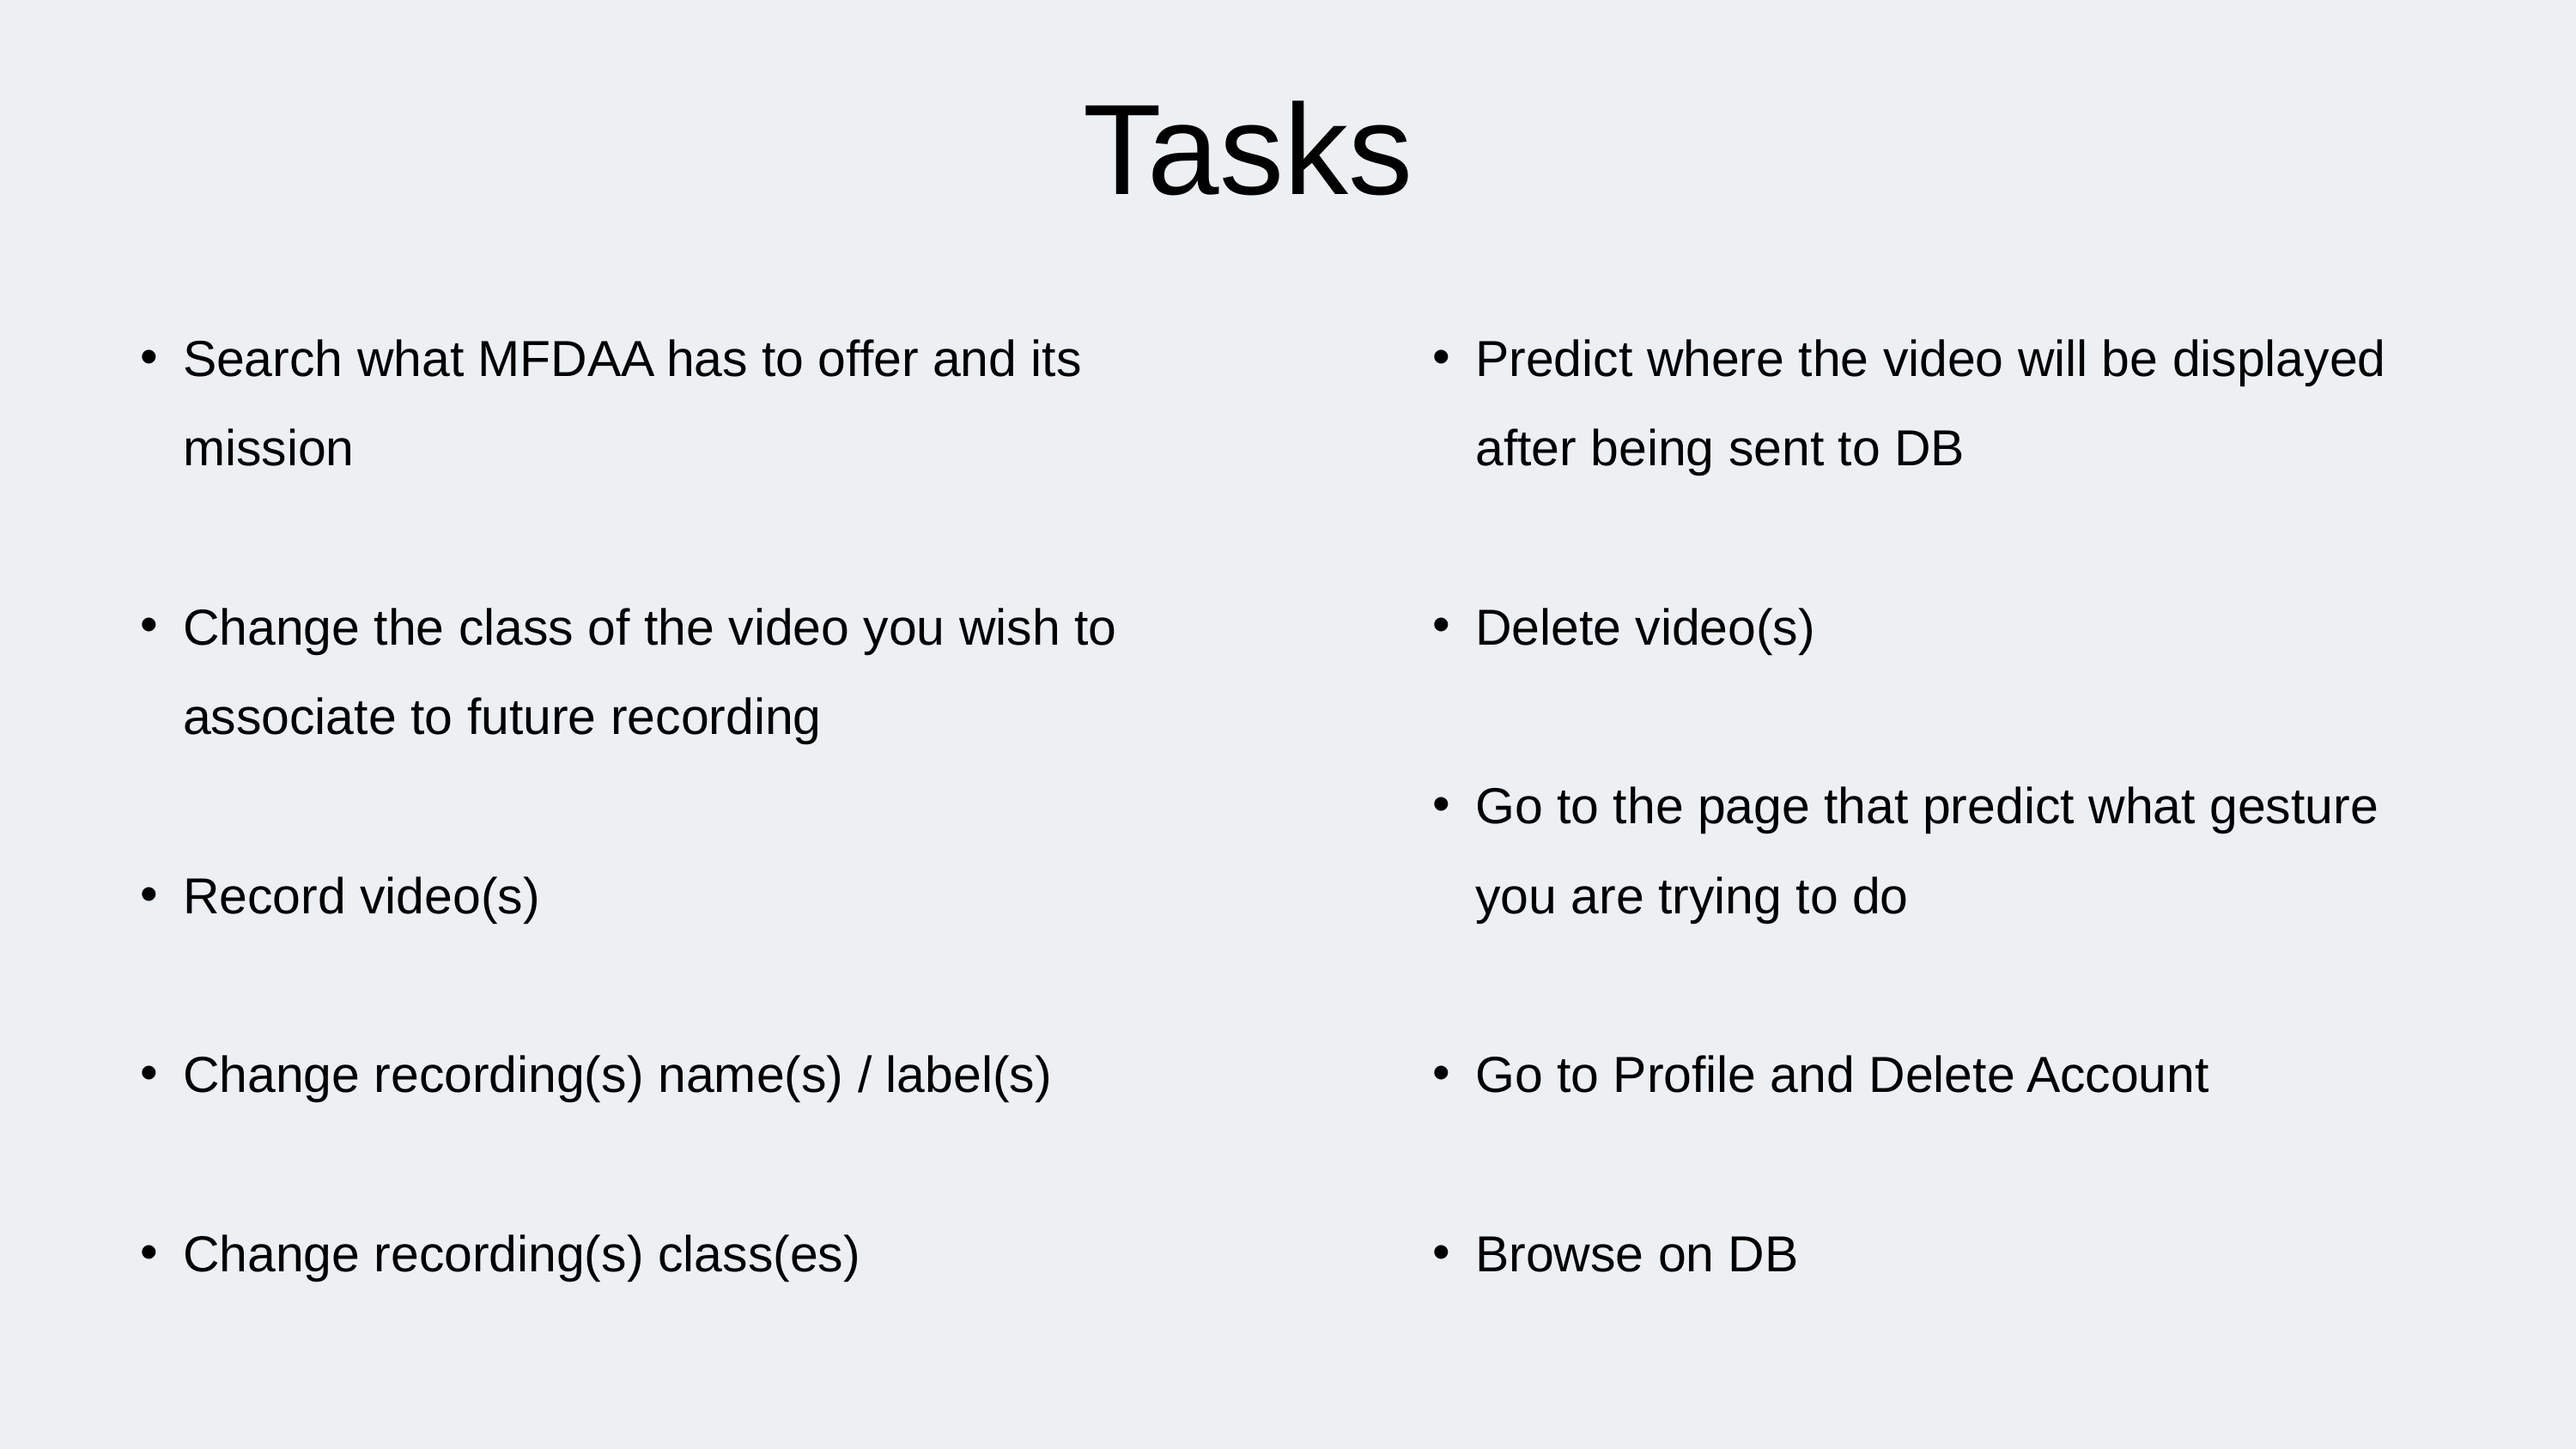

Tasks
Search what MFDAA has to offer and its mission

Change the class of the video you wish to associate to future recording

Record video(s)

Change recording(s) name(s) / label(s)

Change recording(s) class(es)

Predict where the video will be displayed after being sent to DB

Delete video(s)

Go to the page that predict what gesture you are trying to do

Go to Profile and Delete Account

Browse on DB